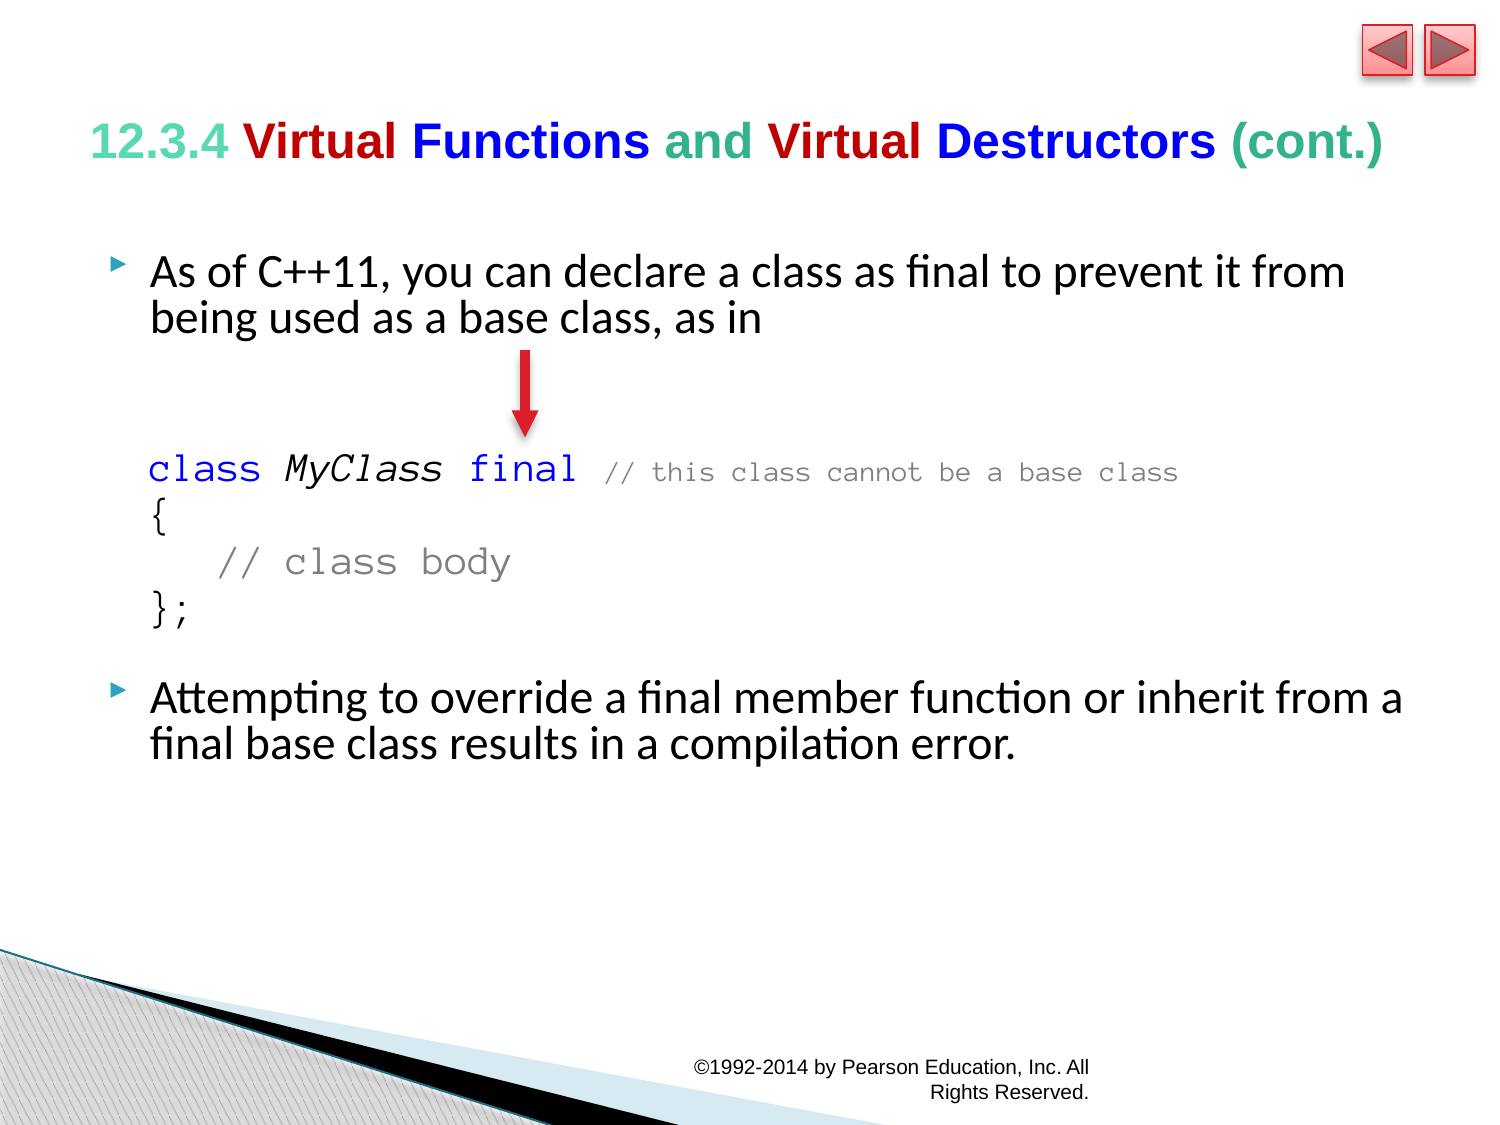

# 12.3.4 Virtual Functions and Virtual Destructors (cont.)
As of C++11, you can declare a class as final to prevent it from being used as a base class, as in

class MyClass final // this class cannot be a base class
{
   // class body
};

Attempting to override a final member function or inherit from a final base class results in a compilation error.
©1992-2014 by Pearson Education, Inc. All Rights Reserved.